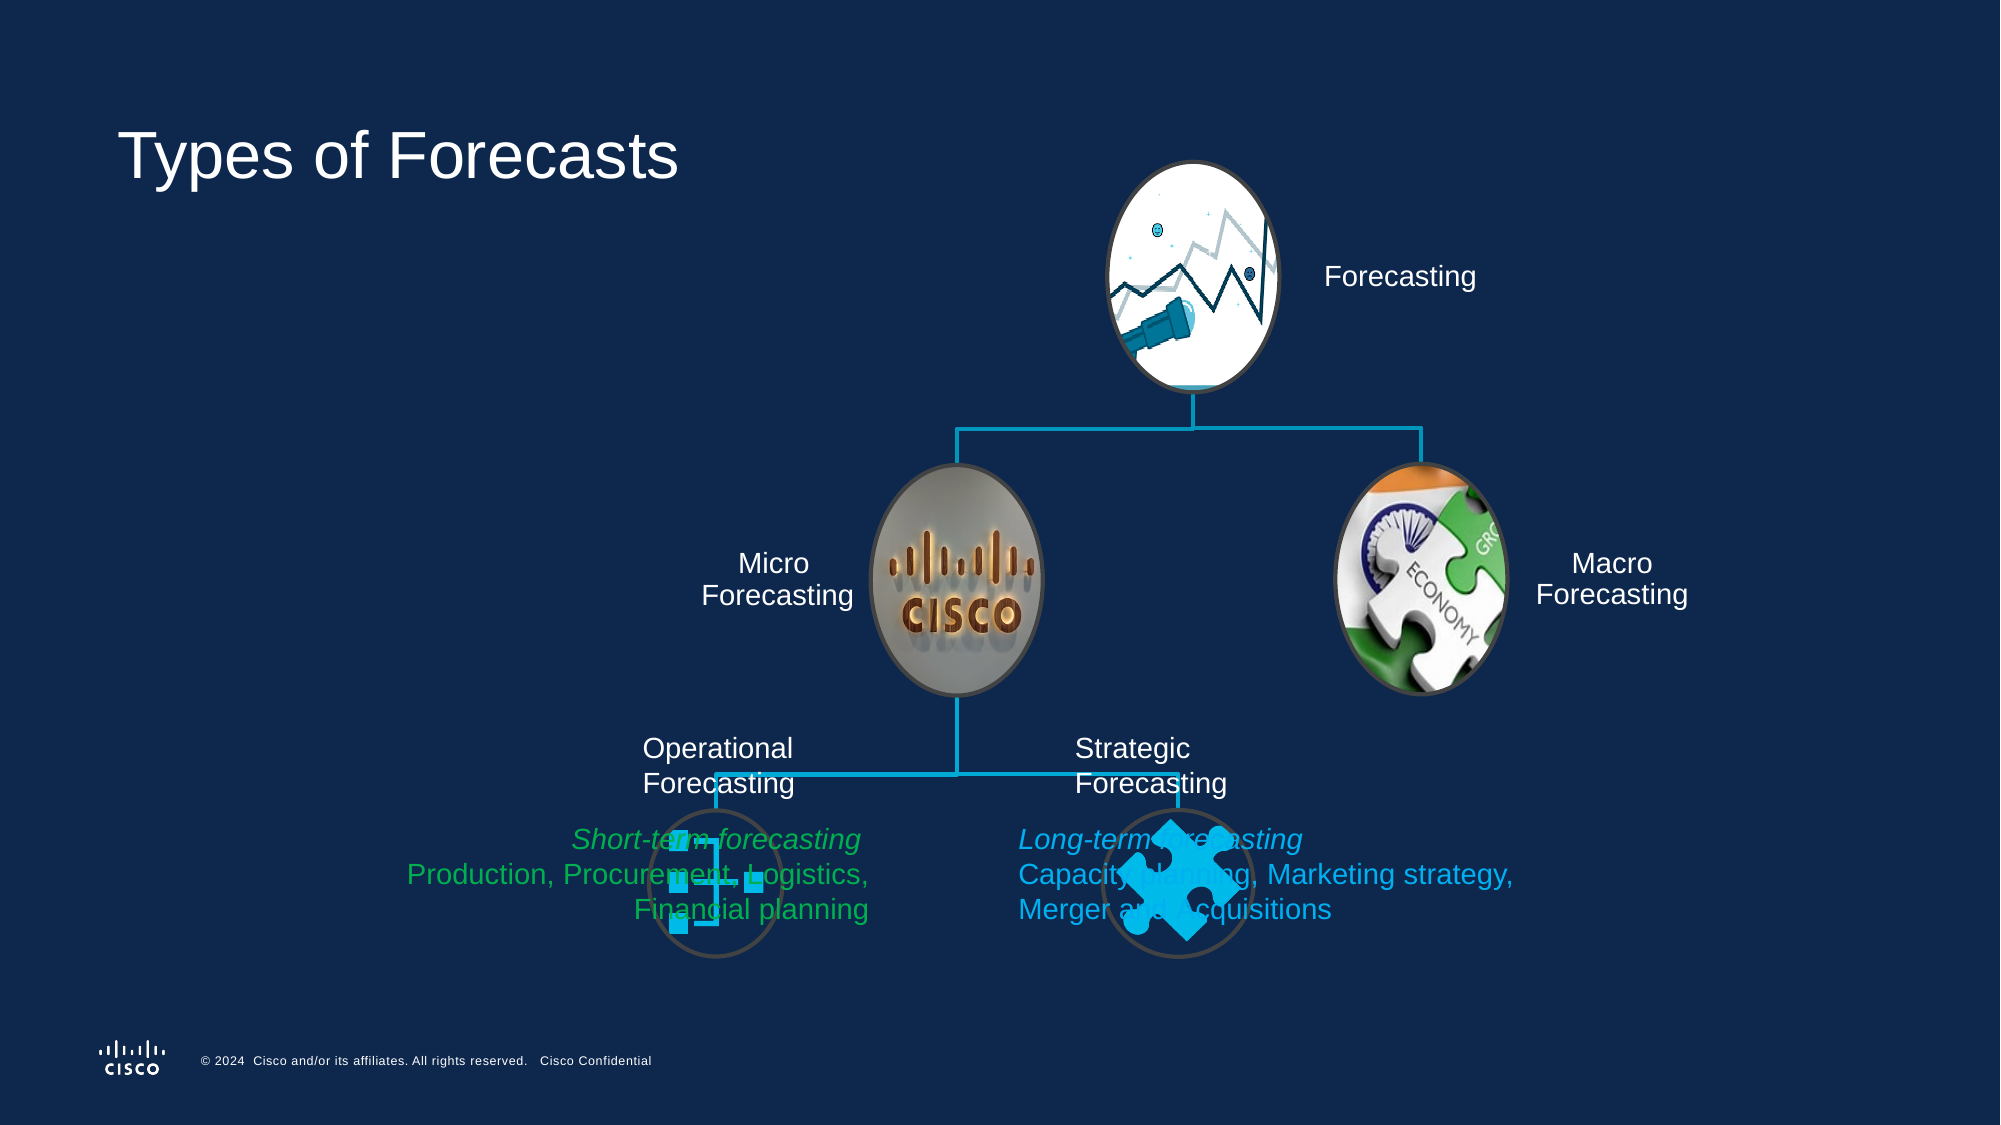

Types of Forecasts
Forecasting
Micro  Forecasting

Macro Forecasting
Operational Forecasting
Strategic Forecasting
Short-term forecasting
 Production, Procurement, Logistics,
 Financial planning

Long-term forecasting
Capacity planning, Marketing strategy,
Merger and Acquisitions